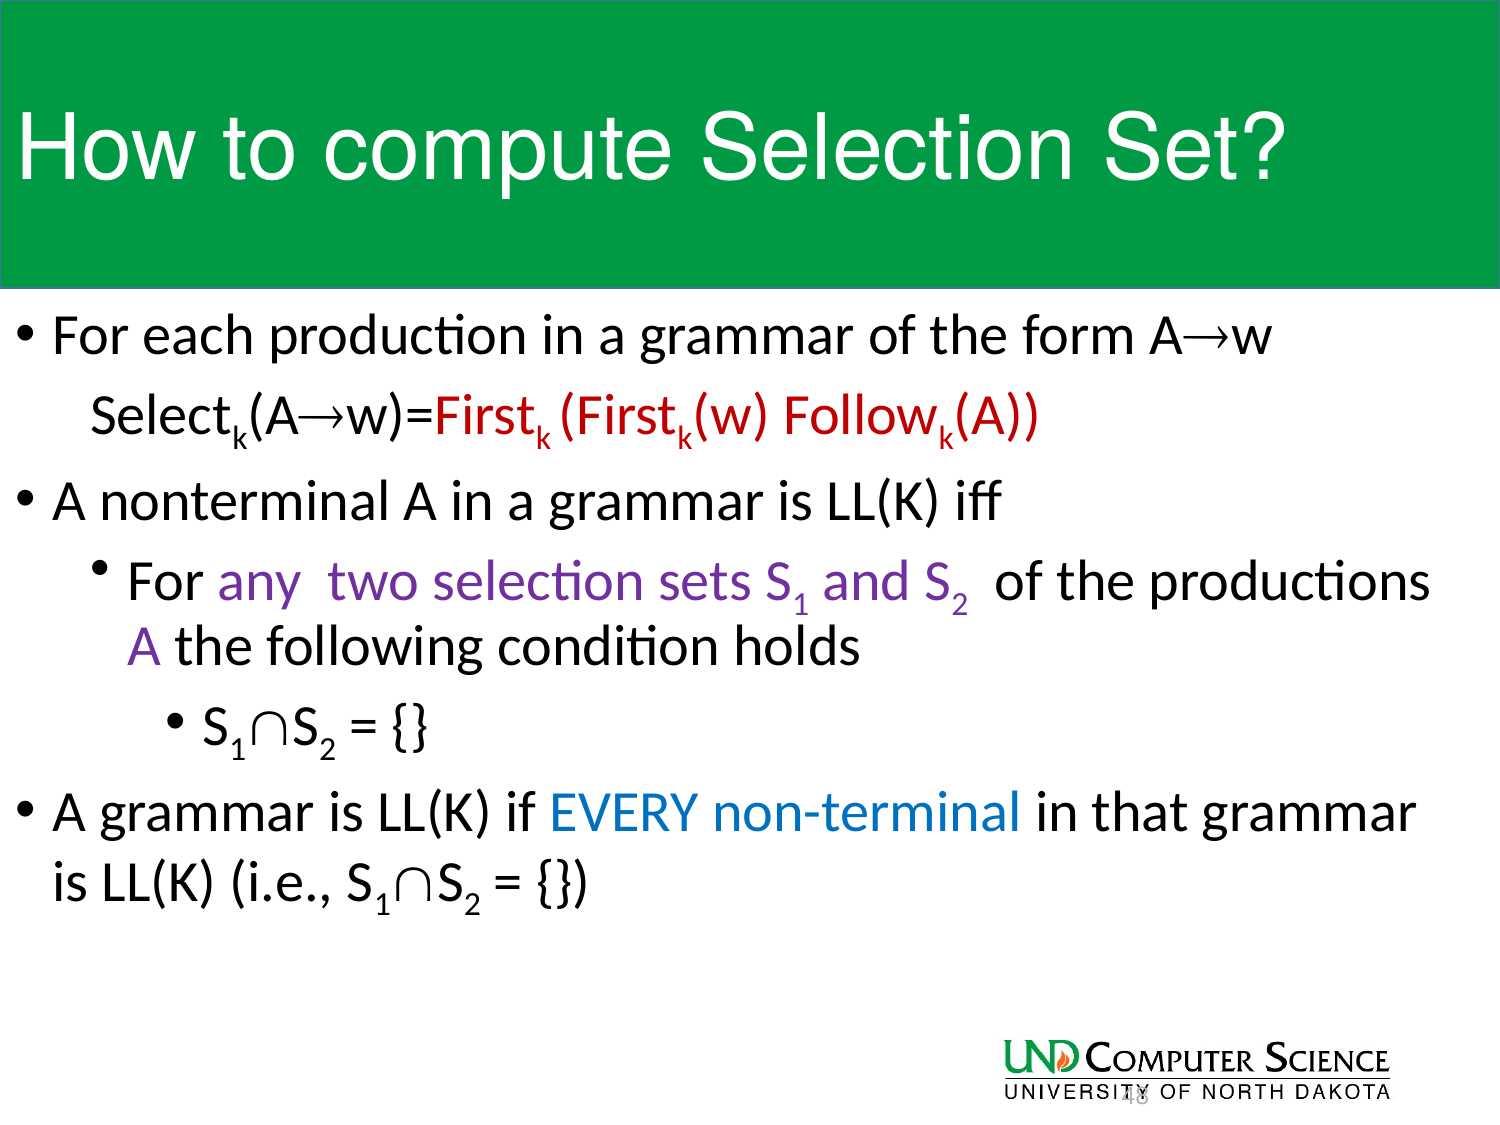

# How to compute Selection Set?
For each production in a grammar of the form A→w
Selectk(A→w)=Firstk (Firstk(w) Followk(A))
A nonterminal A in a grammar is LL(K) iff
For any  two selection sets S1 and S2  of the productions A the following condition holds
S1∩S2 = {}
A grammar is LL(K) if EVERY non-terminal in that grammar is LL(K) (i.e., S1∩S2 = {})

48